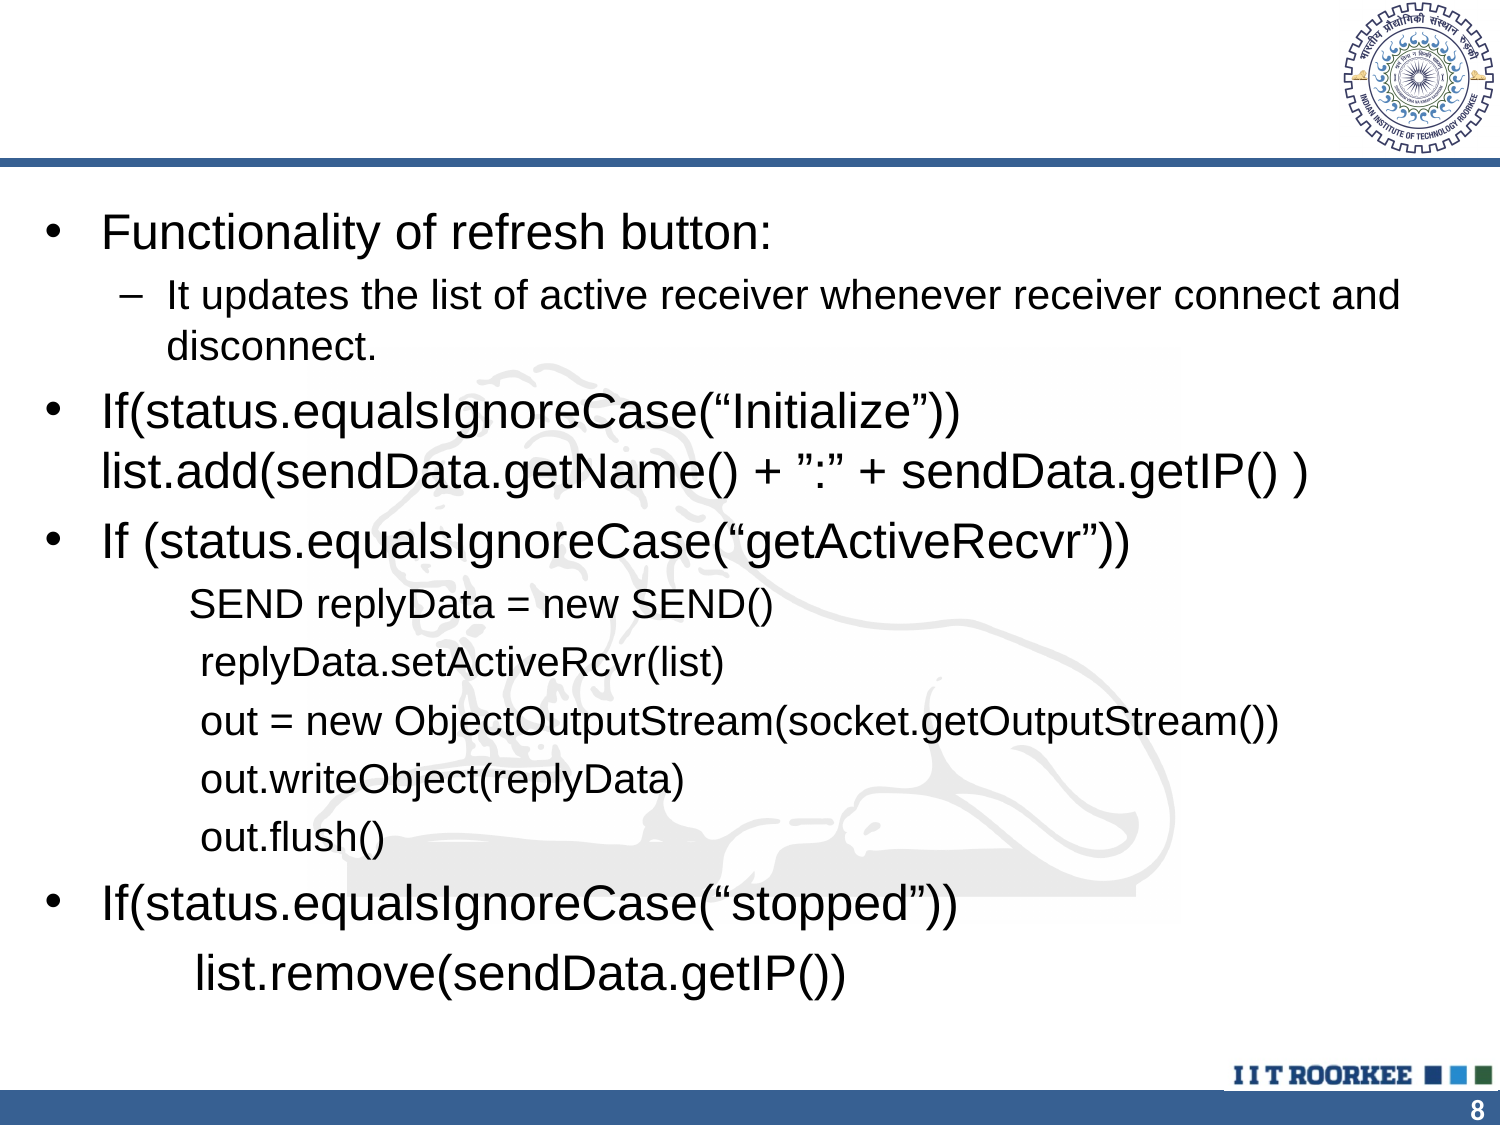

Functionality of refresh button:
It updates the list of active receiver whenever receiver connect and disconnect.
If(status.equalsIgnoreCase(“Initialize”))     	list.add(sendData.getName() + ”:” + sendData.getIP() )
If (status.equalsIgnoreCase(“getActiveRecvr”))
      SEND replyData = new SEND()
       replyData.setActiveRcvr(list)
       out = new ObjectOutputStream(socket.getOutputStream())
       out.writeObject(replyData)
       out.flush()
If(status.equalsIgnoreCase(“stopped”))
	list.remove(sendData.getIP())